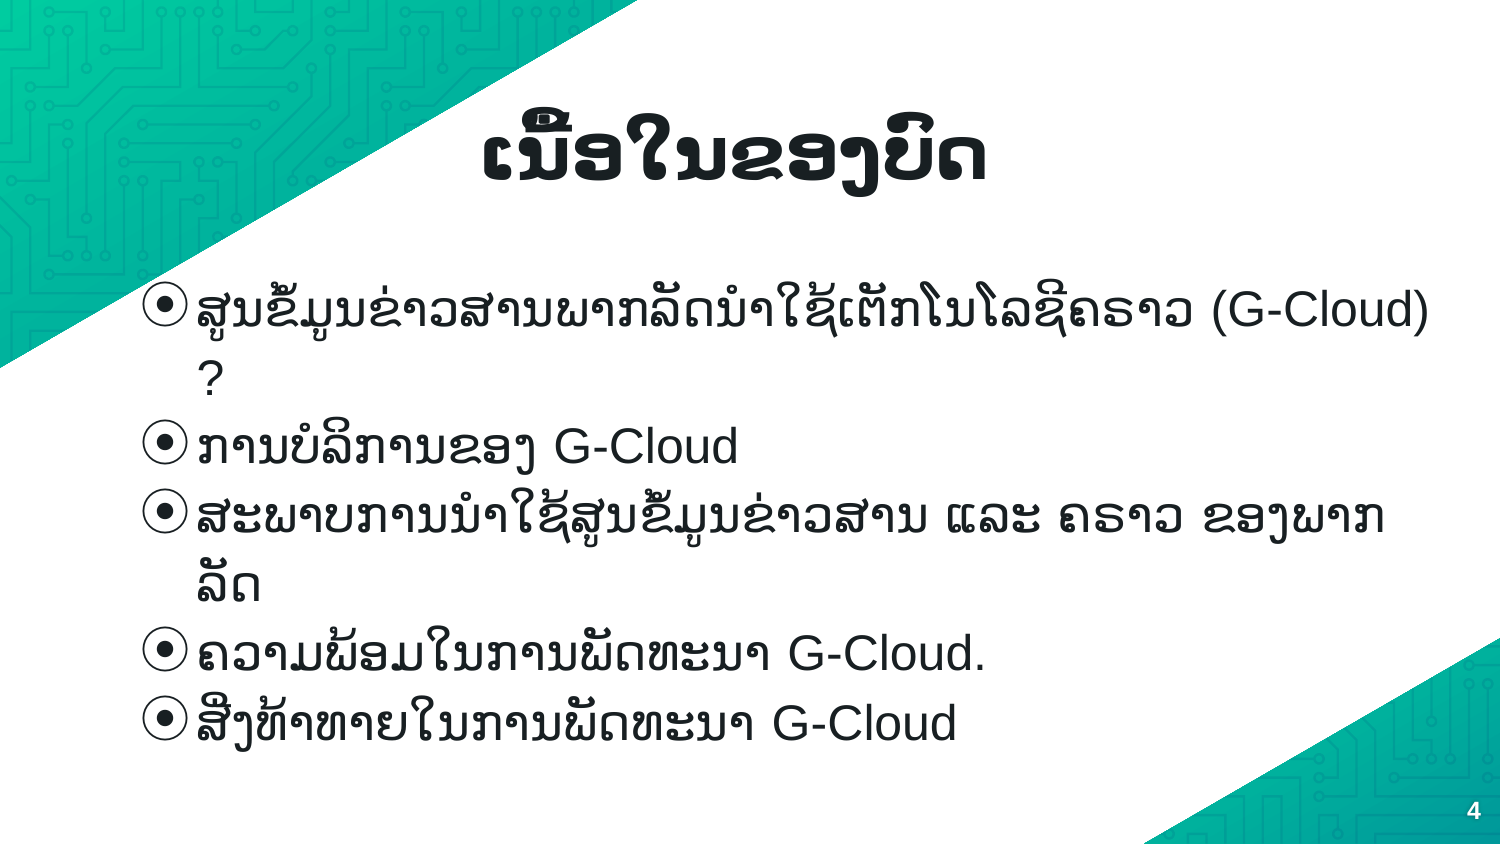

# ເນື້ອໃນຂອງບົດ
ສູນຂໍ້ມູນຂ່າວສານພາກລັດນໍາໃຊ້ເຕັກໂນໂລຊີຄຣາວ (G-Cloud) ?
ການບໍລິການຂອງ G-Cloud
ສະພາບການນໍາໃຊ້ສູນຂໍ້ມູນຂ່າວສານ ແລະ ຄຣາວ ຂອງພາກລັດ
ຄວາມພ້ອມໃນການພັດທະນາ G-Cloud.
ສີ່ງທ້າທາຍໃນການພັດທະນາ G-Cloud

4